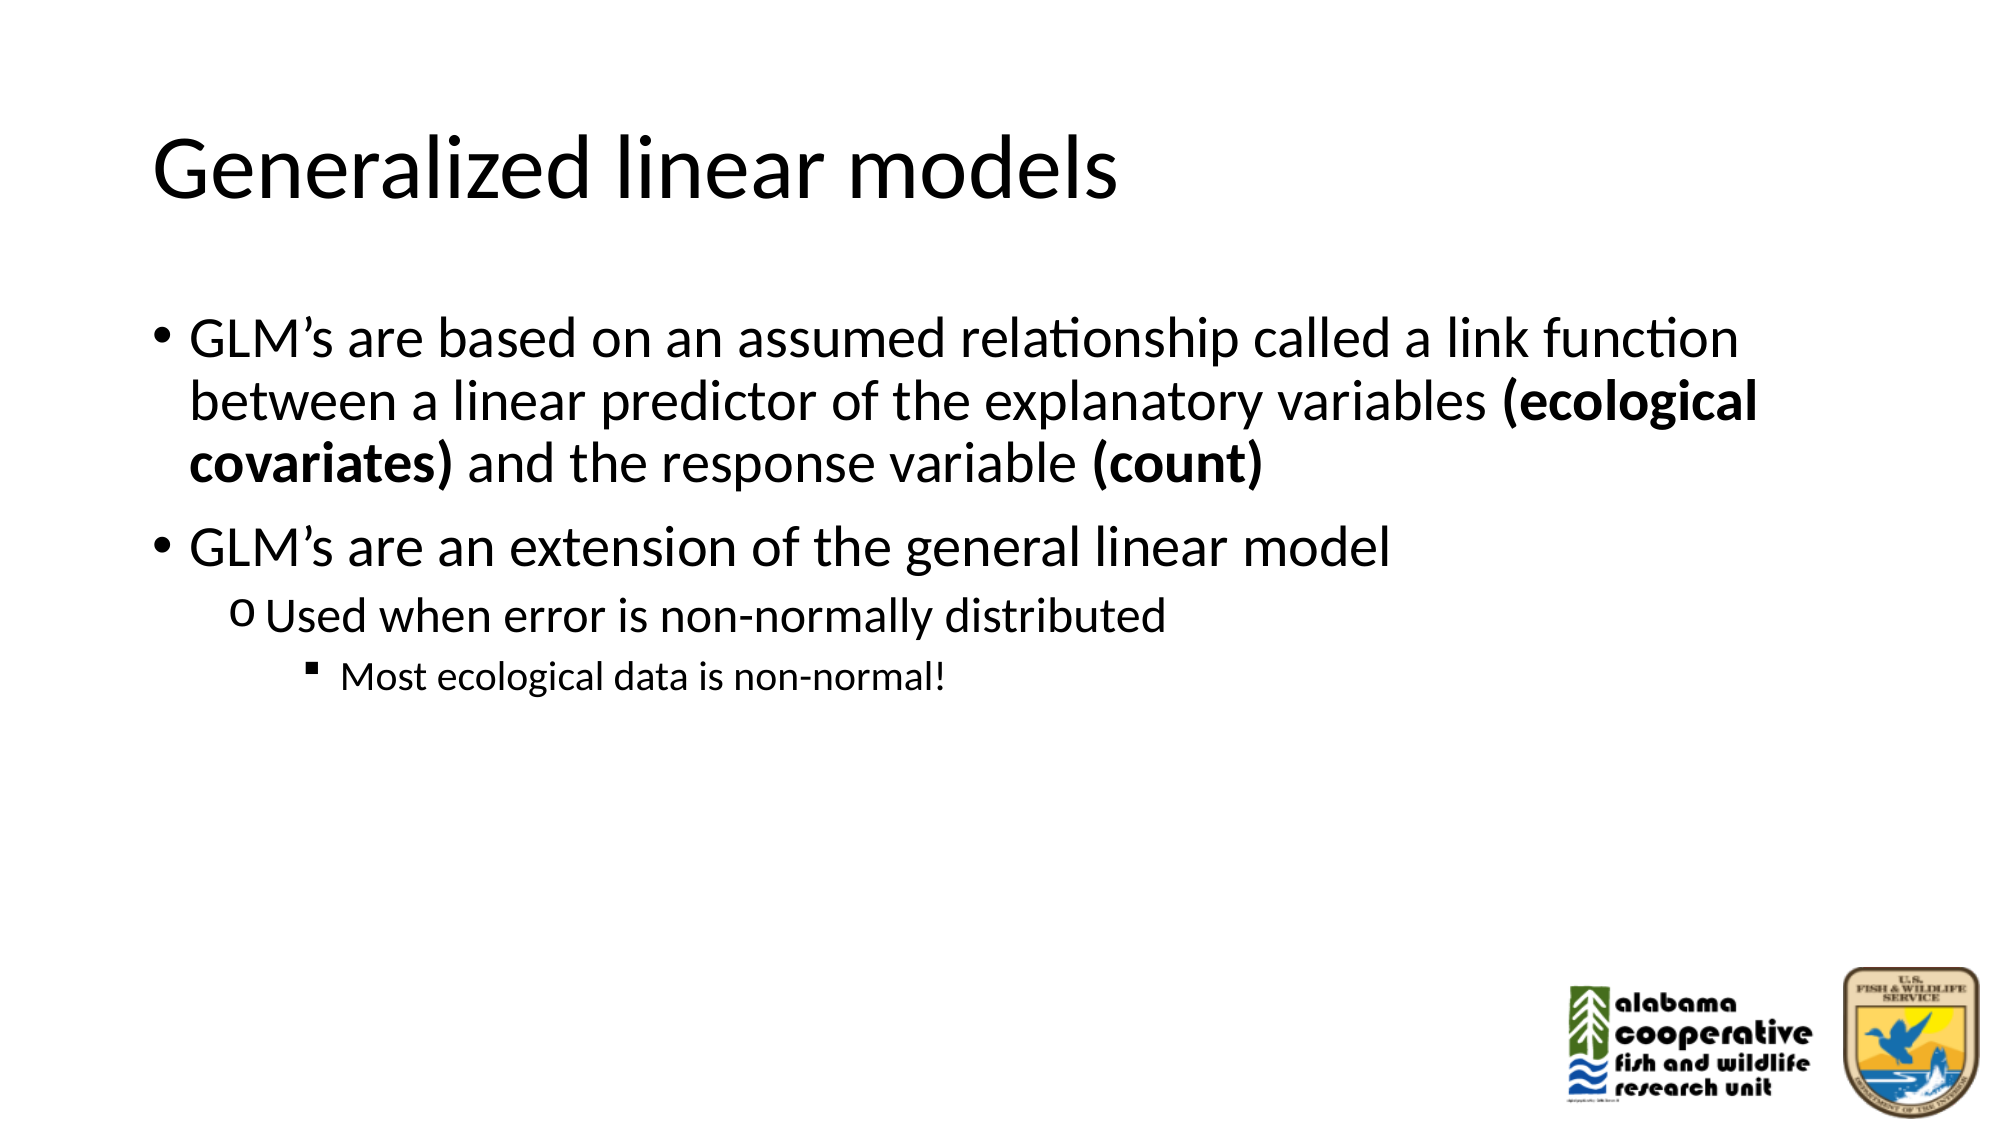

# Generalized linear models
GLM’s are based on an assumed relationship called a link function between a linear predictor of the explanatory variables (ecological covariates) and the response variable (count)
GLM’s are an extension of the general linear model
Used when error is non-normally distributed
Most ecological data is non-normal!